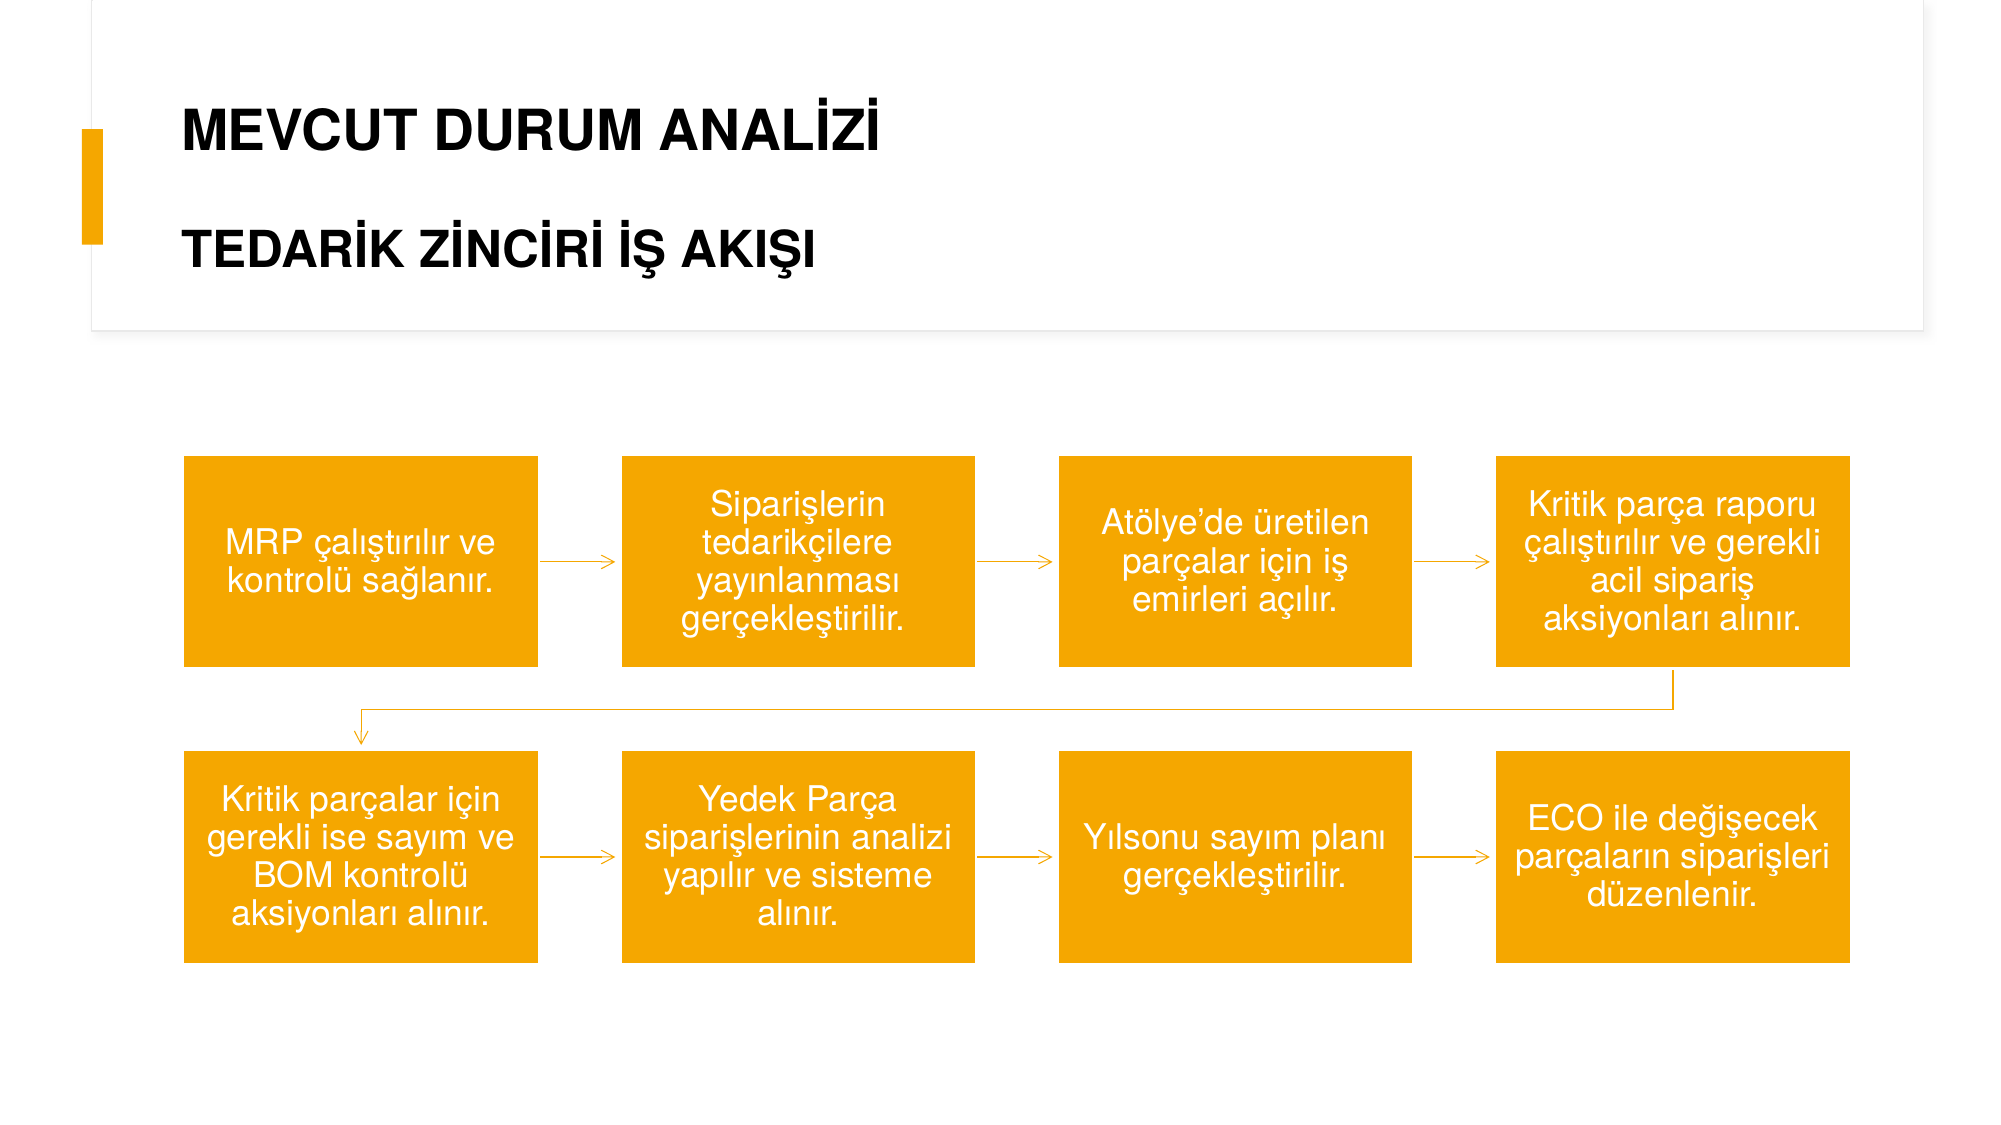

# MEVCUT DURUM ANALİZİ TEDARİK ZİNCİRİ İŞ AKIŞI

MRP çalıştırılır ve kontrolü sağlanır.

Siparişlerin tedarikçilere yayınlanması gerçekleştirilir.

Atölye’de üretilen parçalar için iş emirleri açılır.

Kritik parça raporu çalıştırılır ve gerekli acil sipariş aksiyonları alınır.

Kritik parçalar için gerekli ise sayım ve BOM kontrolü aksiyonları alınır.

Yedek Parça siparişlerinin analizi yapılır ve sisteme alınır.

Yılsonu sayım planı gerçekleştirilir.
ECO ile değişecek parçaların siparişleri düzenlenir.